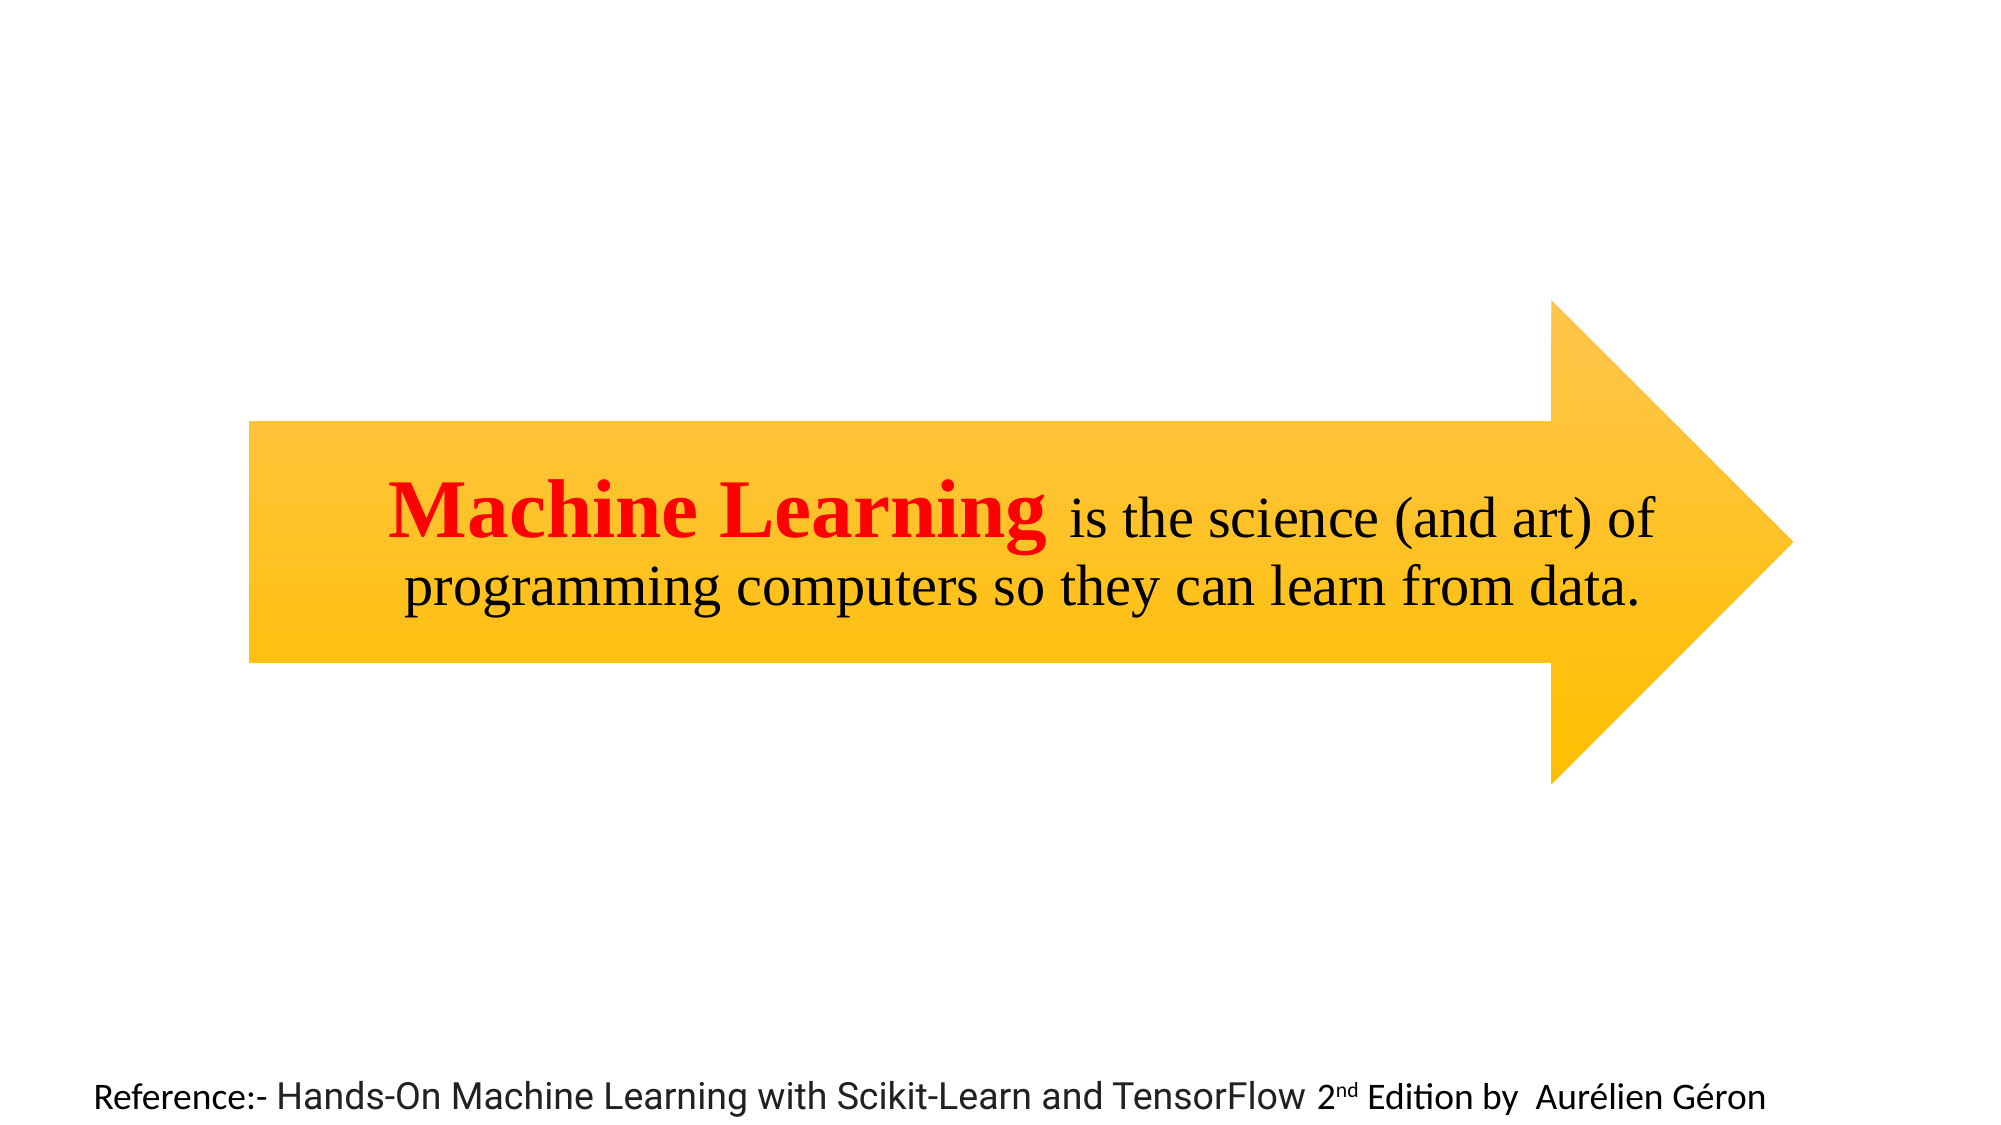

Machine Learning is the science (and art) of programming computers so they can learn from data.
Reference:- Hands-On Machine Learning with Scikit-Learn and TensorFlow 2nd Edition by  Aurélien Géron